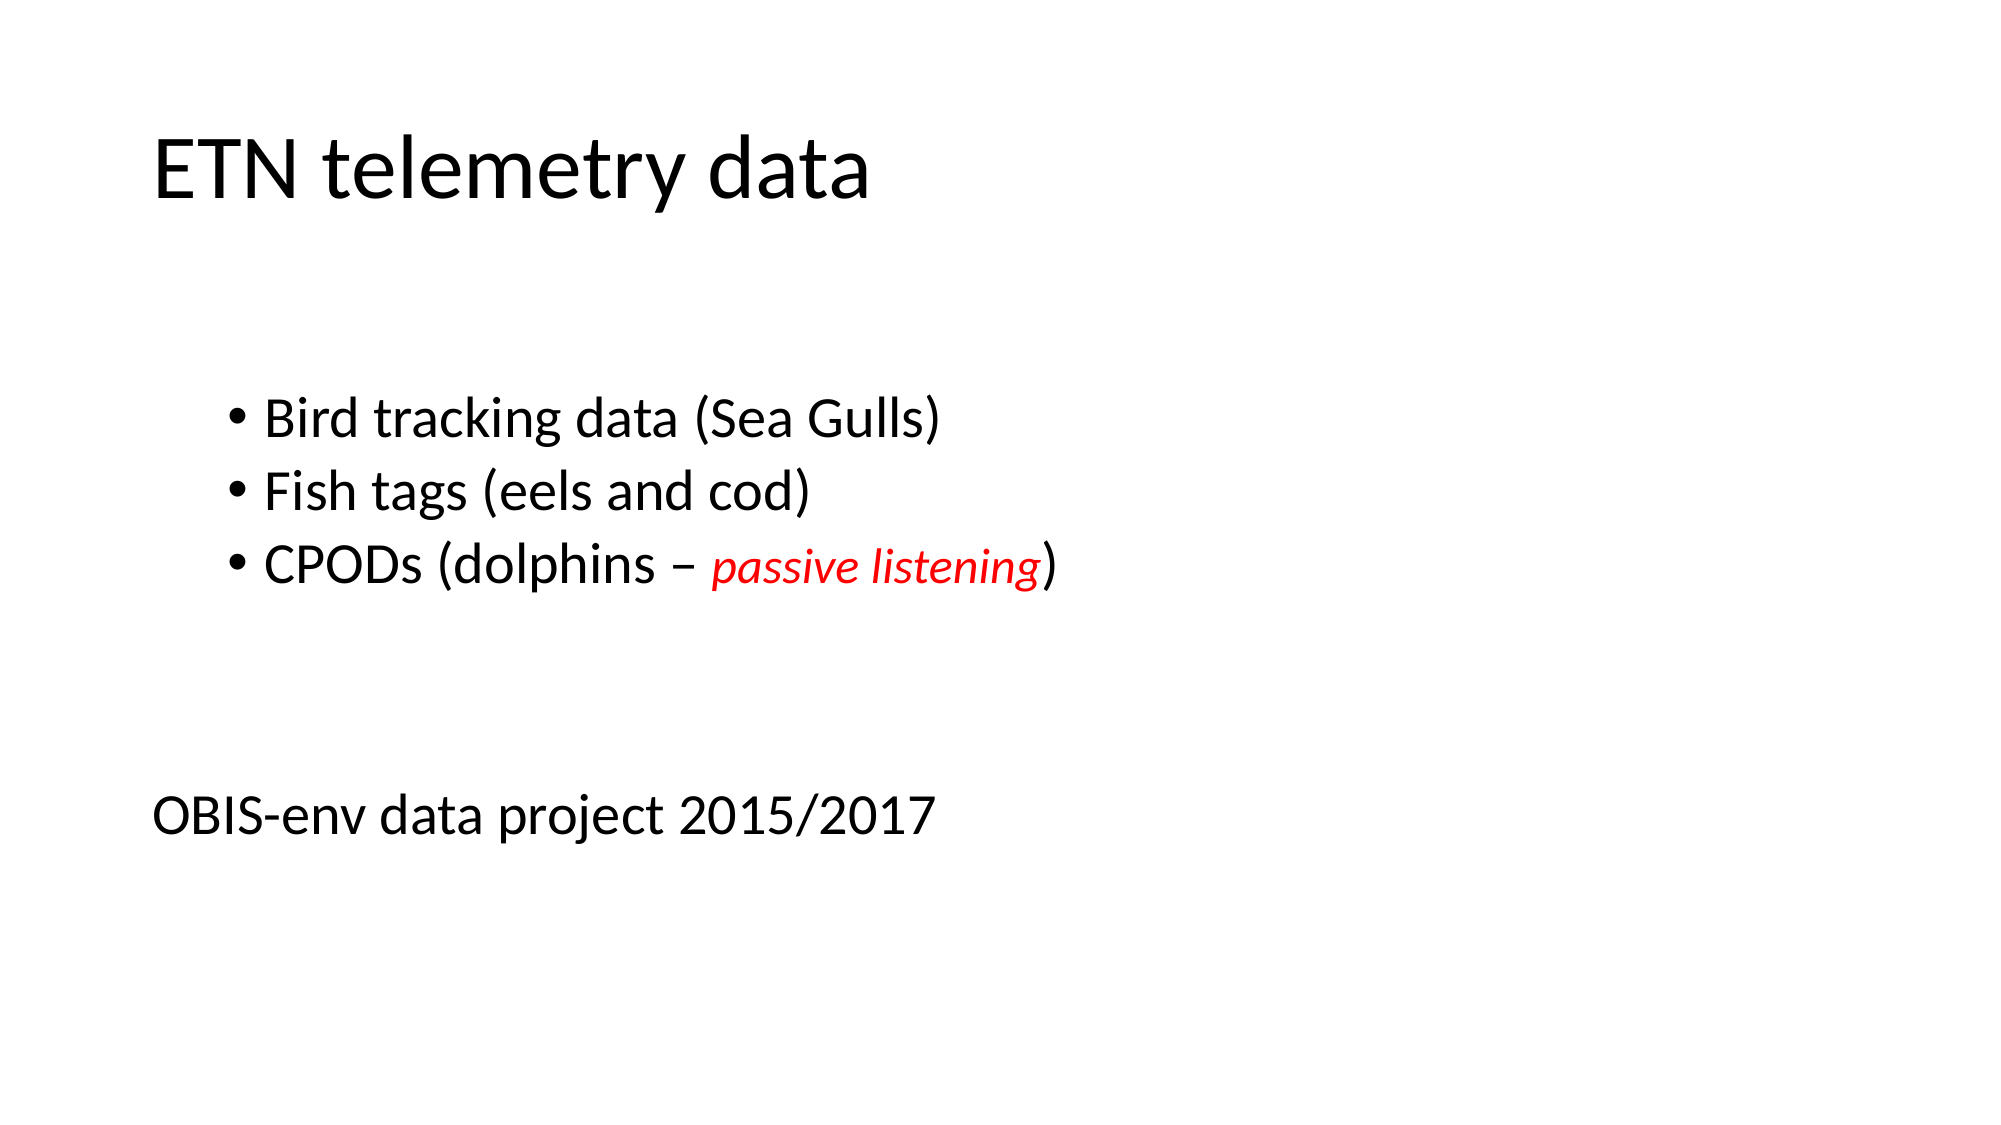

# ETN telemetry data

Bird tracking data (Sea Gulls)
Fish tags (eels and cod)
CPODs (dolphins – passive listening)

OBIS-env data project 2015/2017